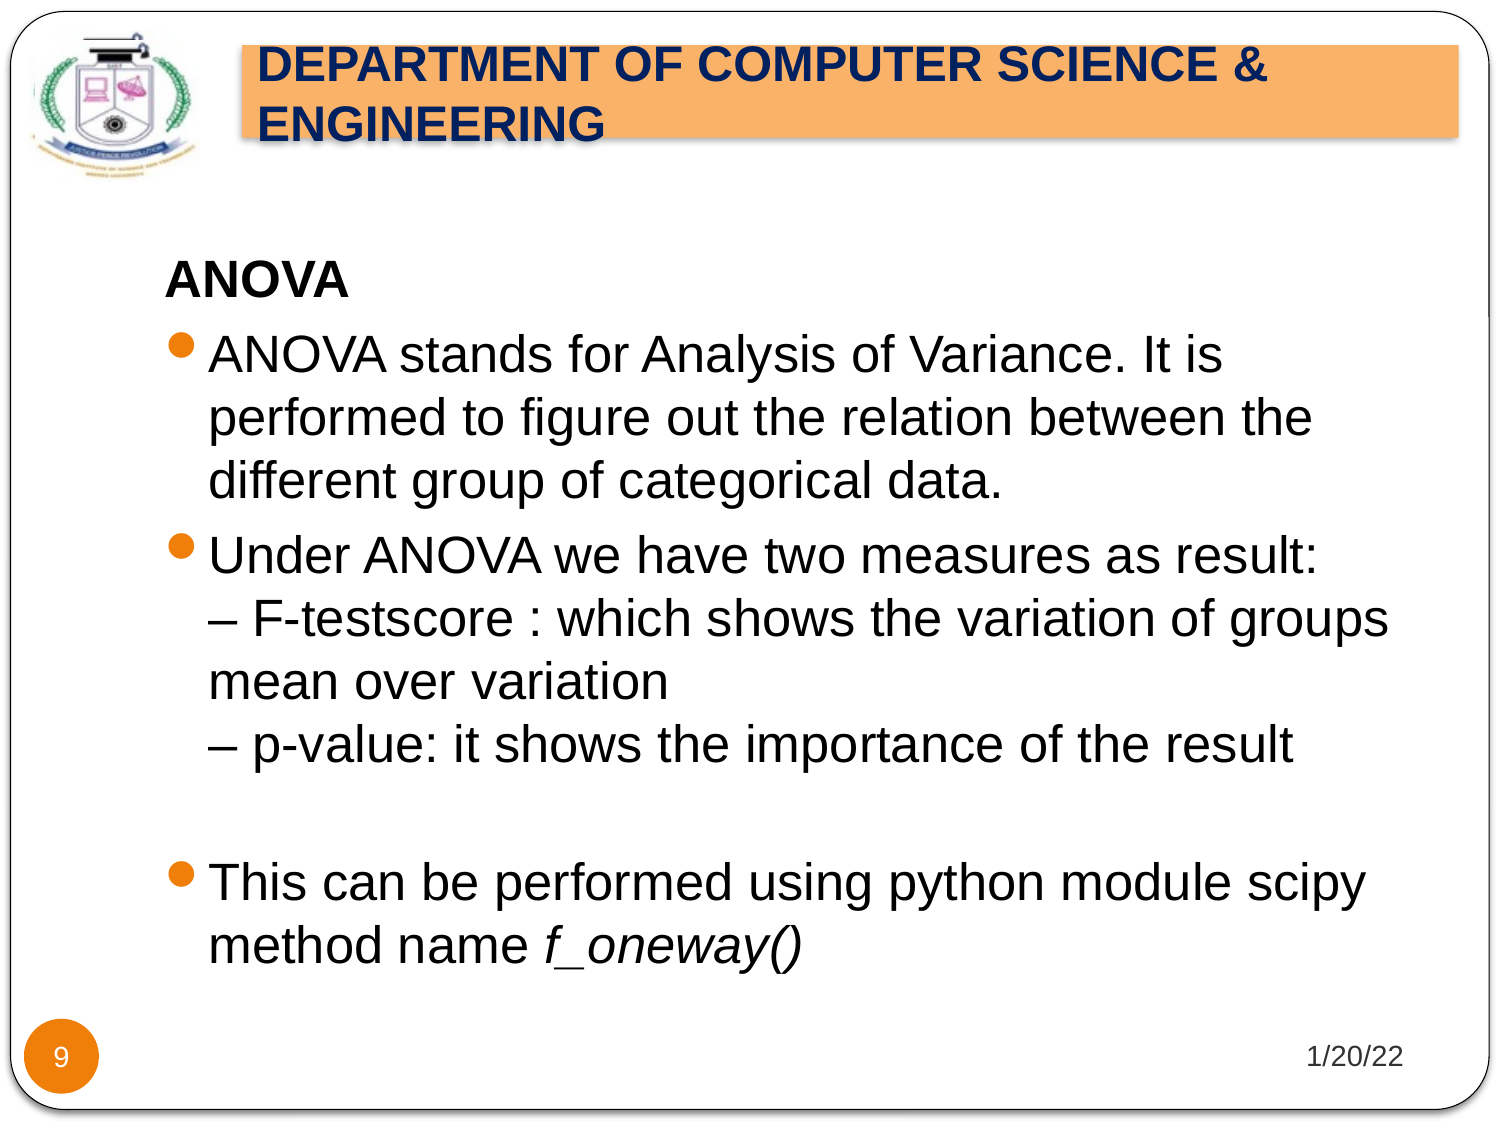

#
ANOVA
ANOVA stands for Analysis of Variance. It is performed to figure out the relation between the different group of categorical data.
Under ANOVA we have two measures as result: 
– F-testscore : which shows the variation of groups mean over variation 
– p-value: it shows the importance of the result
This can be performed using python module scipy method name f_oneway()

1/20/22
9